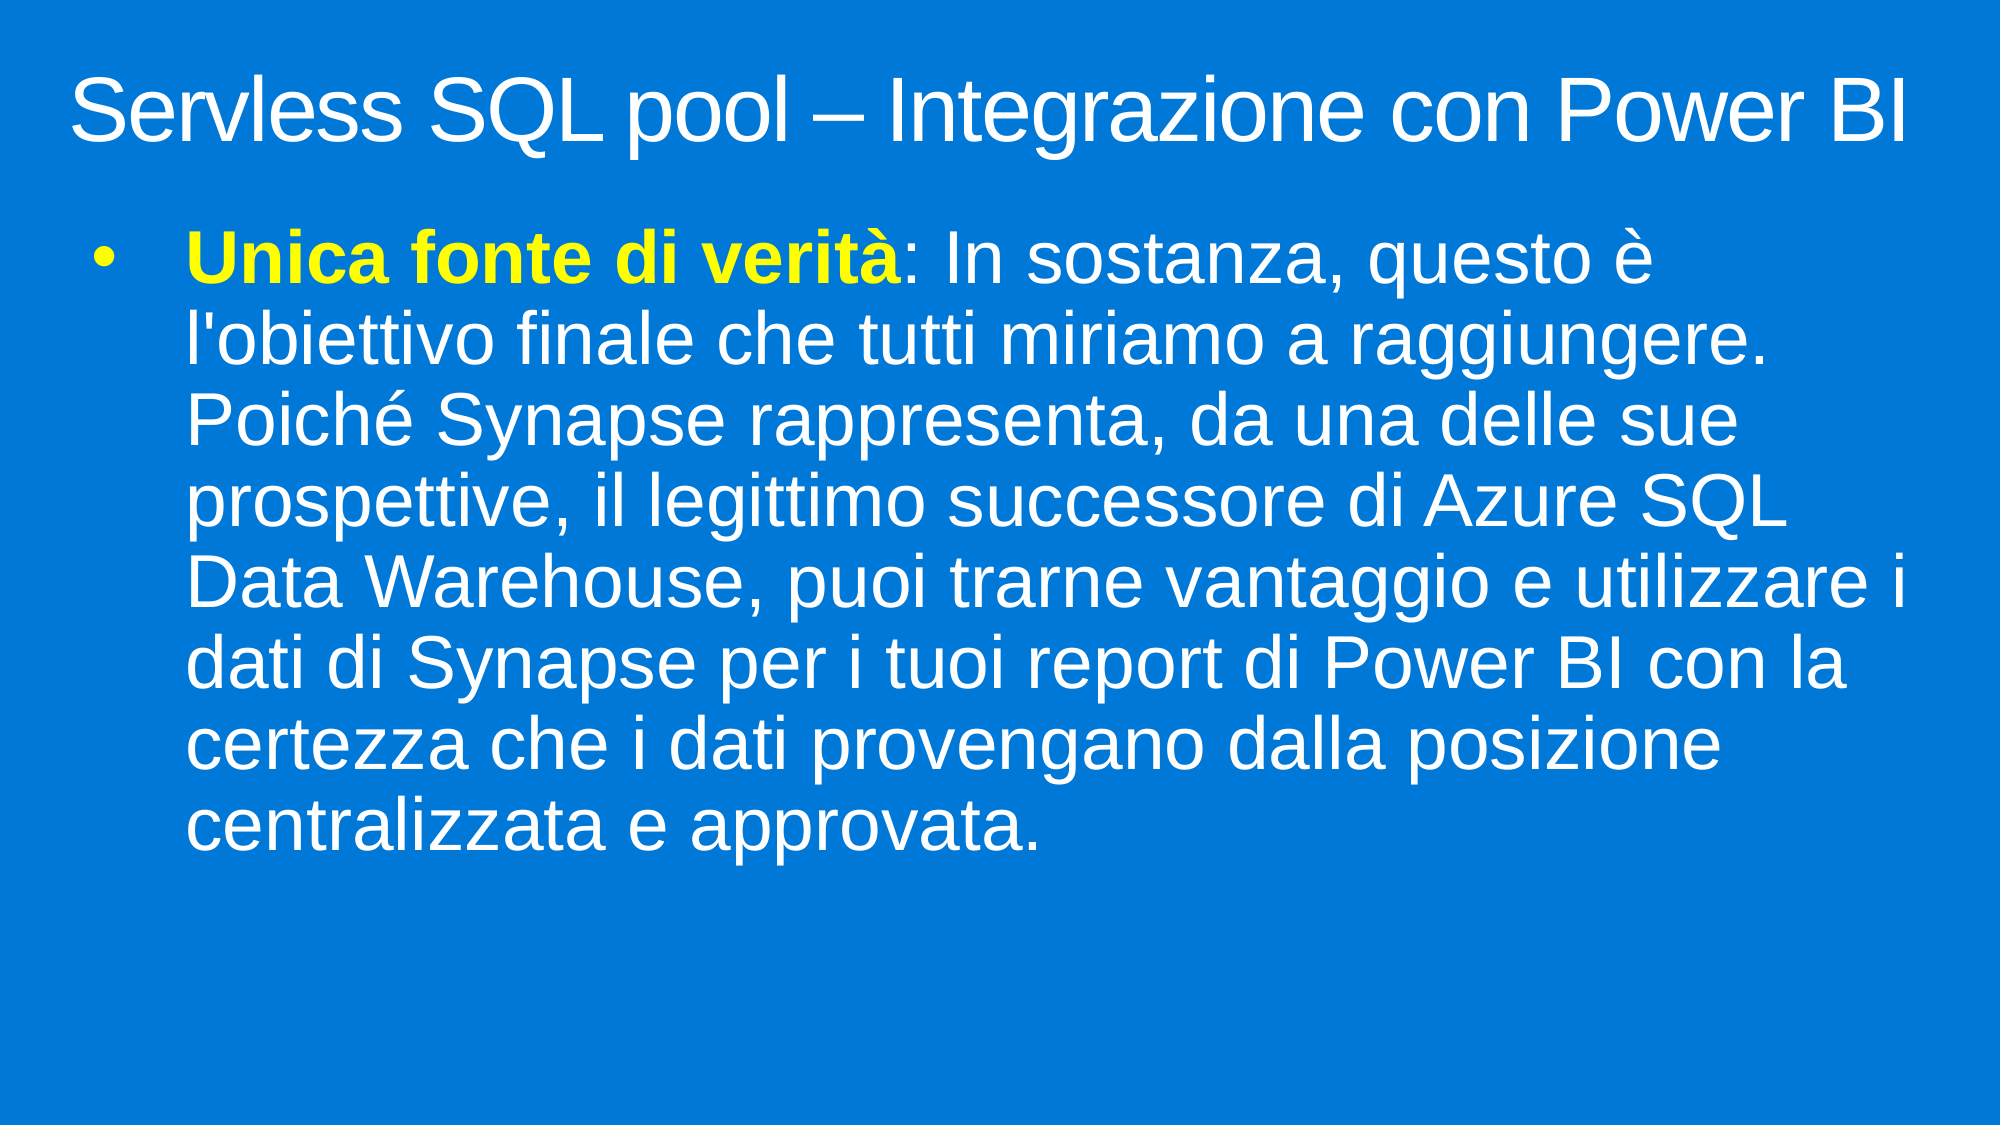

# Servless SQL pool – Integrazione con Power BI
Unica fonte di verità: In sostanza, questo è l'obiettivo finale che tutti miriamo a raggiungere. Poiché Synapse rappresenta, da una delle sue prospettive, il legittimo successore di Azure SQL Data Warehouse, puoi trarne vantaggio e utilizzare i dati di Synapse per i tuoi report di Power BI con la certezza che i dati provengano dalla posizione centralizzata e approvata.